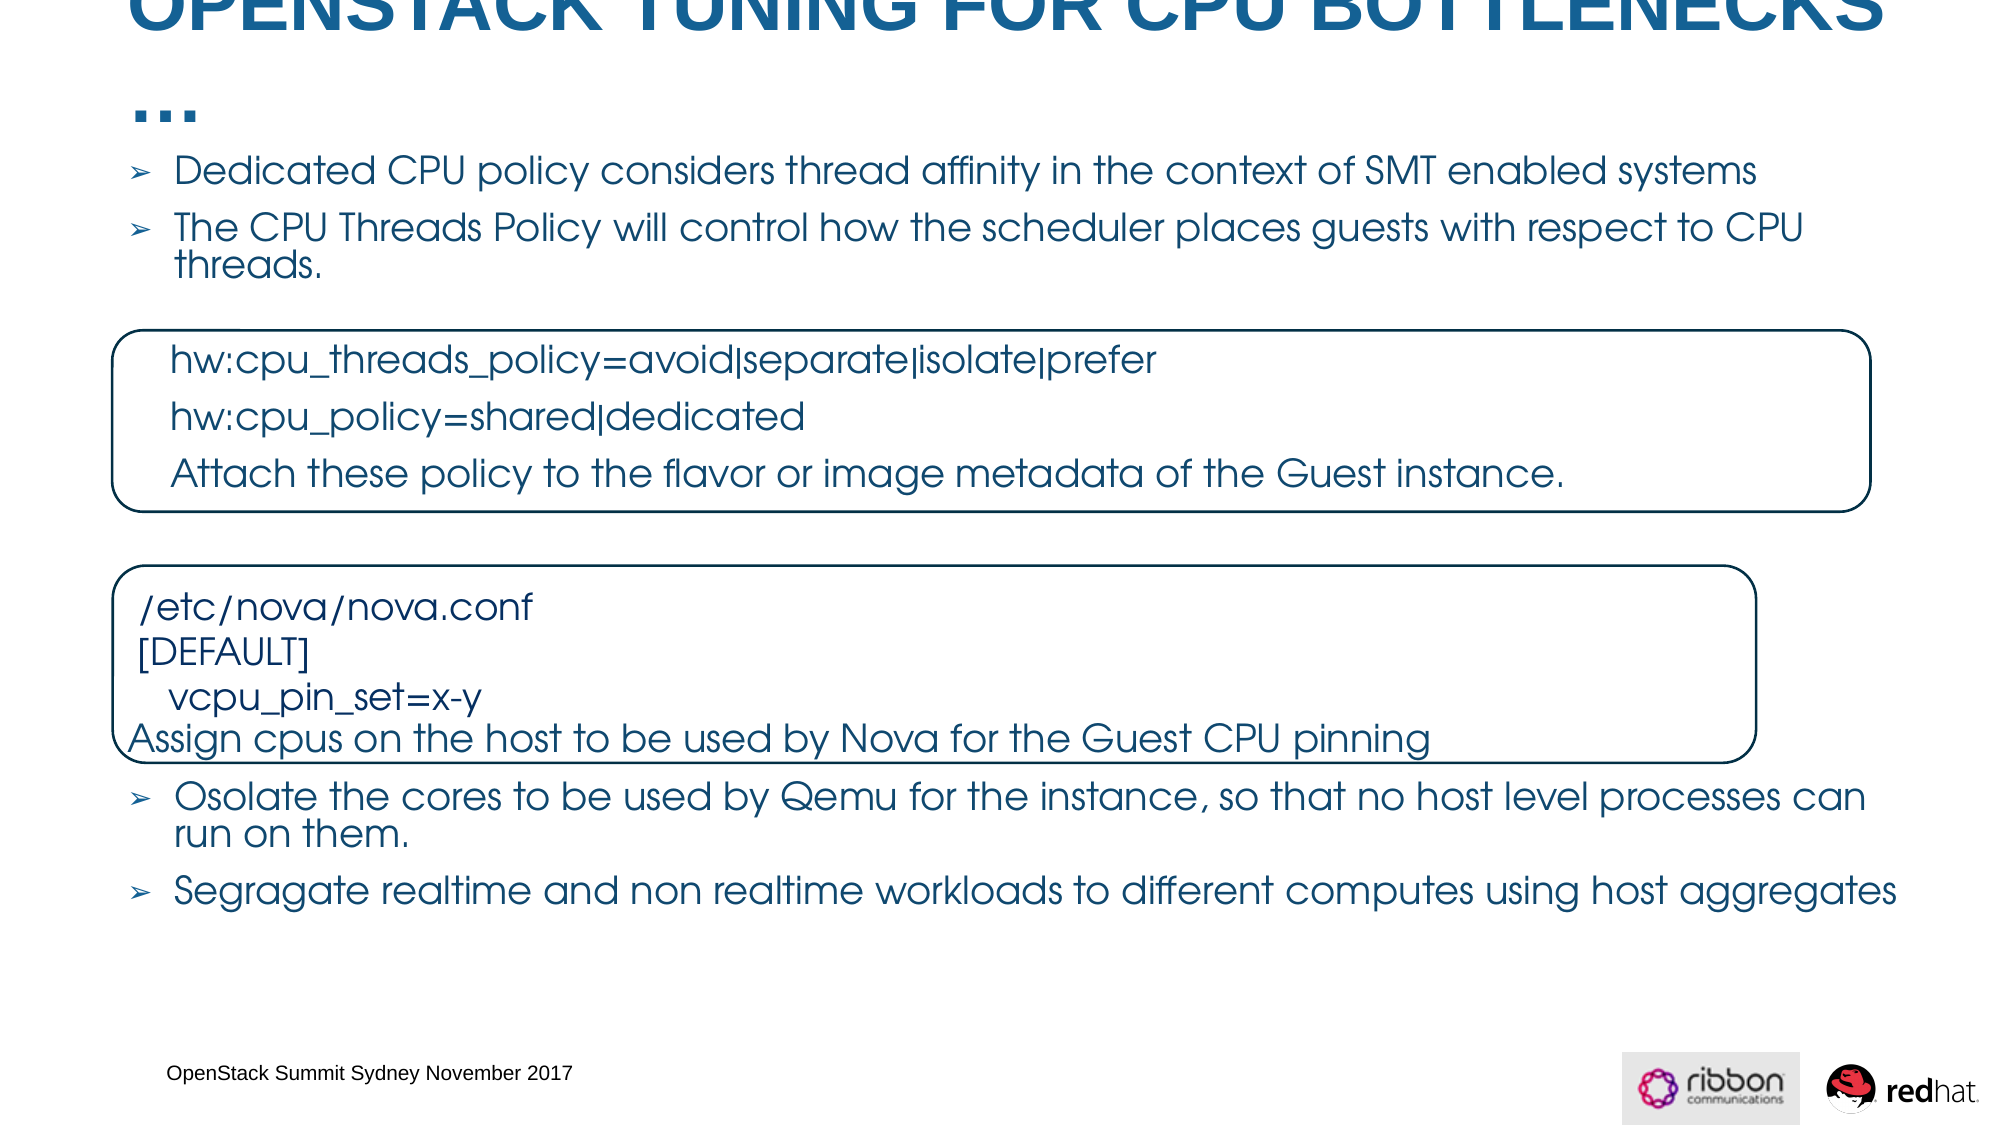

# OPENSTACK TUNING FOR CPU BOTTLENECKS …
Dedicated CPU policy considers thread affinity in the context of SMT enabled systems
The CPU Threads Policy will control how the scheduler places guests with respect to CPU threads.
    hw:cpu_threads_policy=avoid|separate|isolate|prefer
    hw:cpu_policy=shared|dedicated
    Attach these policy to the flavor or image metadata of the Guest instance.

Assign cpus on the host to be used by Nova for the Guest CPU pinning
Osolate the cores to be used by Qemu for the instance, so that no host level processes can run on them.
Segragate realtime and non realtime workloads to different computes using host aggregates

/etc/nova/nova.conf
[DEFAULT]
   vcpu_pin_set=x-y